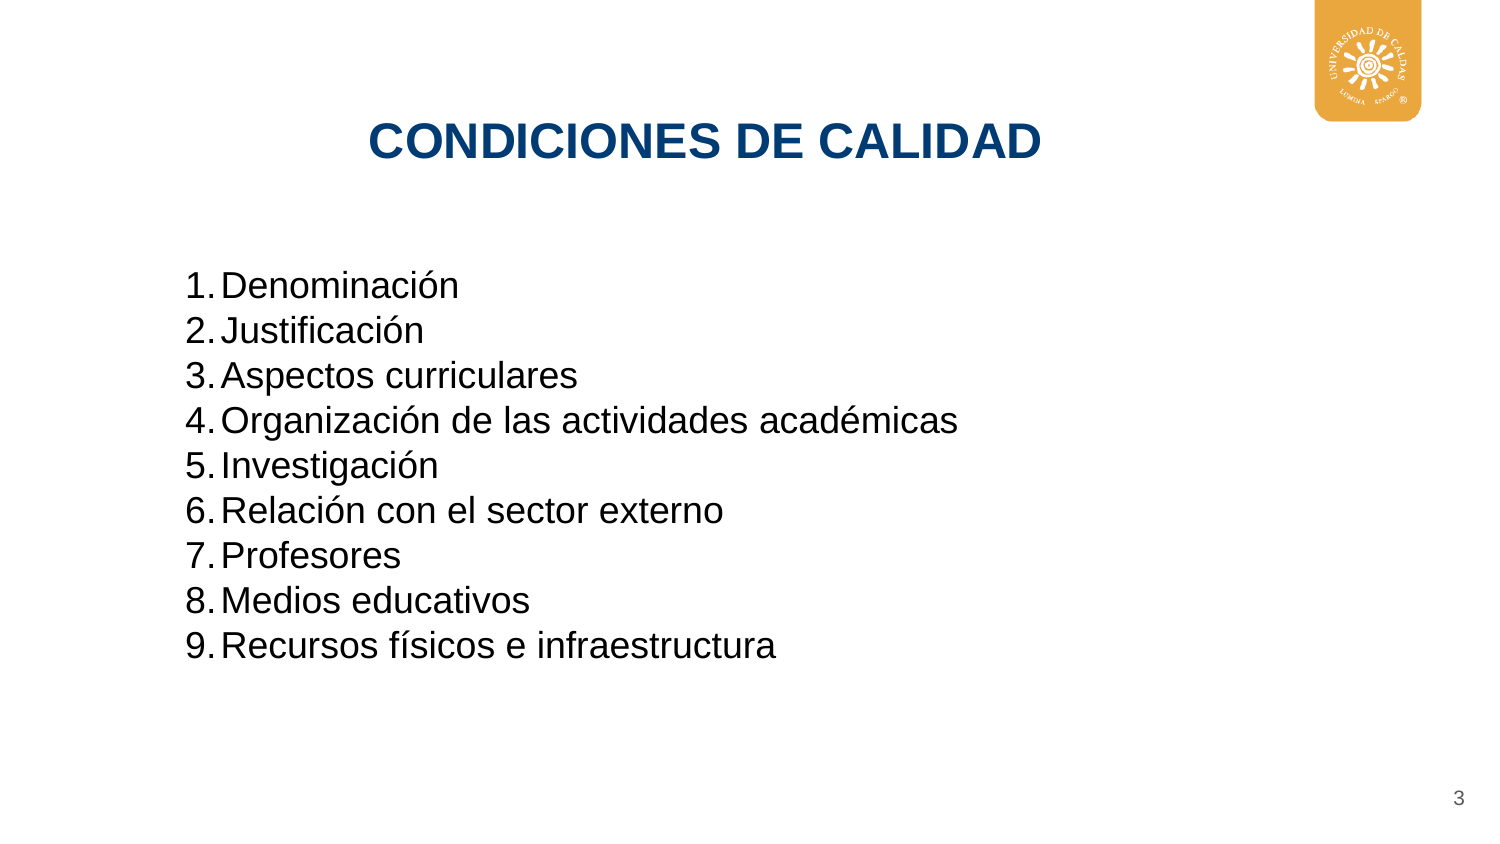

CONDICIONES DE CALIDAD

Denominación
Justificación
Aspectos curriculares
Organización de las actividades académicas
Investigación
Relación con el sector externo
Profesores
Medios educativos
Recursos físicos e infraestructura

3